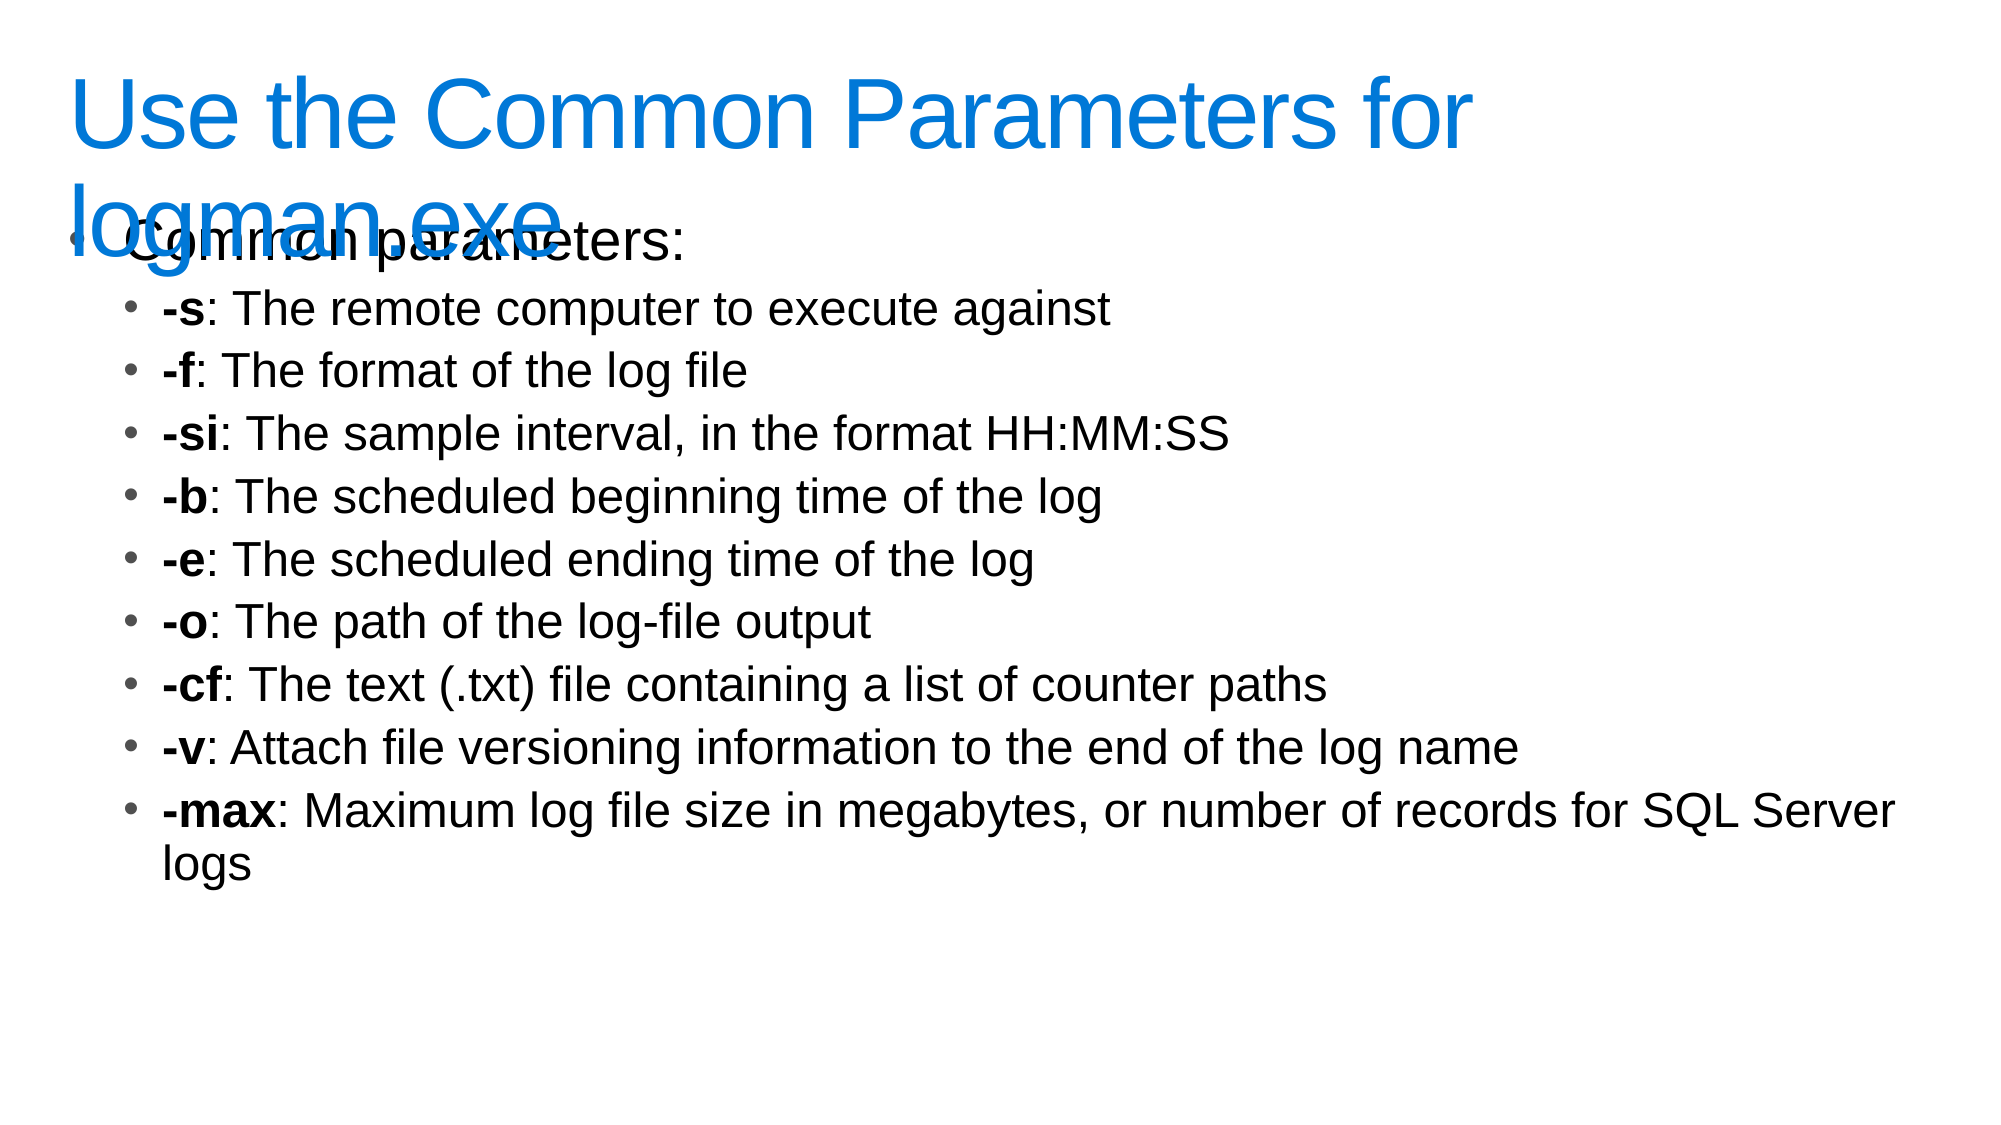

# Use the Common Parameters for logman.exe
Common parameters:
-s: The remote computer to execute against
-f: The format of the log file
-si: The sample interval, in the format HH:MM:SS
-b: The scheduled beginning time of the log
-e: The scheduled ending time of the log
-o: The path of the log-file output
-cf: The text (.txt) file containing a list of counter paths
-v: Attach file versioning information to the end of the log name
-max: Maximum log file size in megabytes, or number of records for SQL Server logs